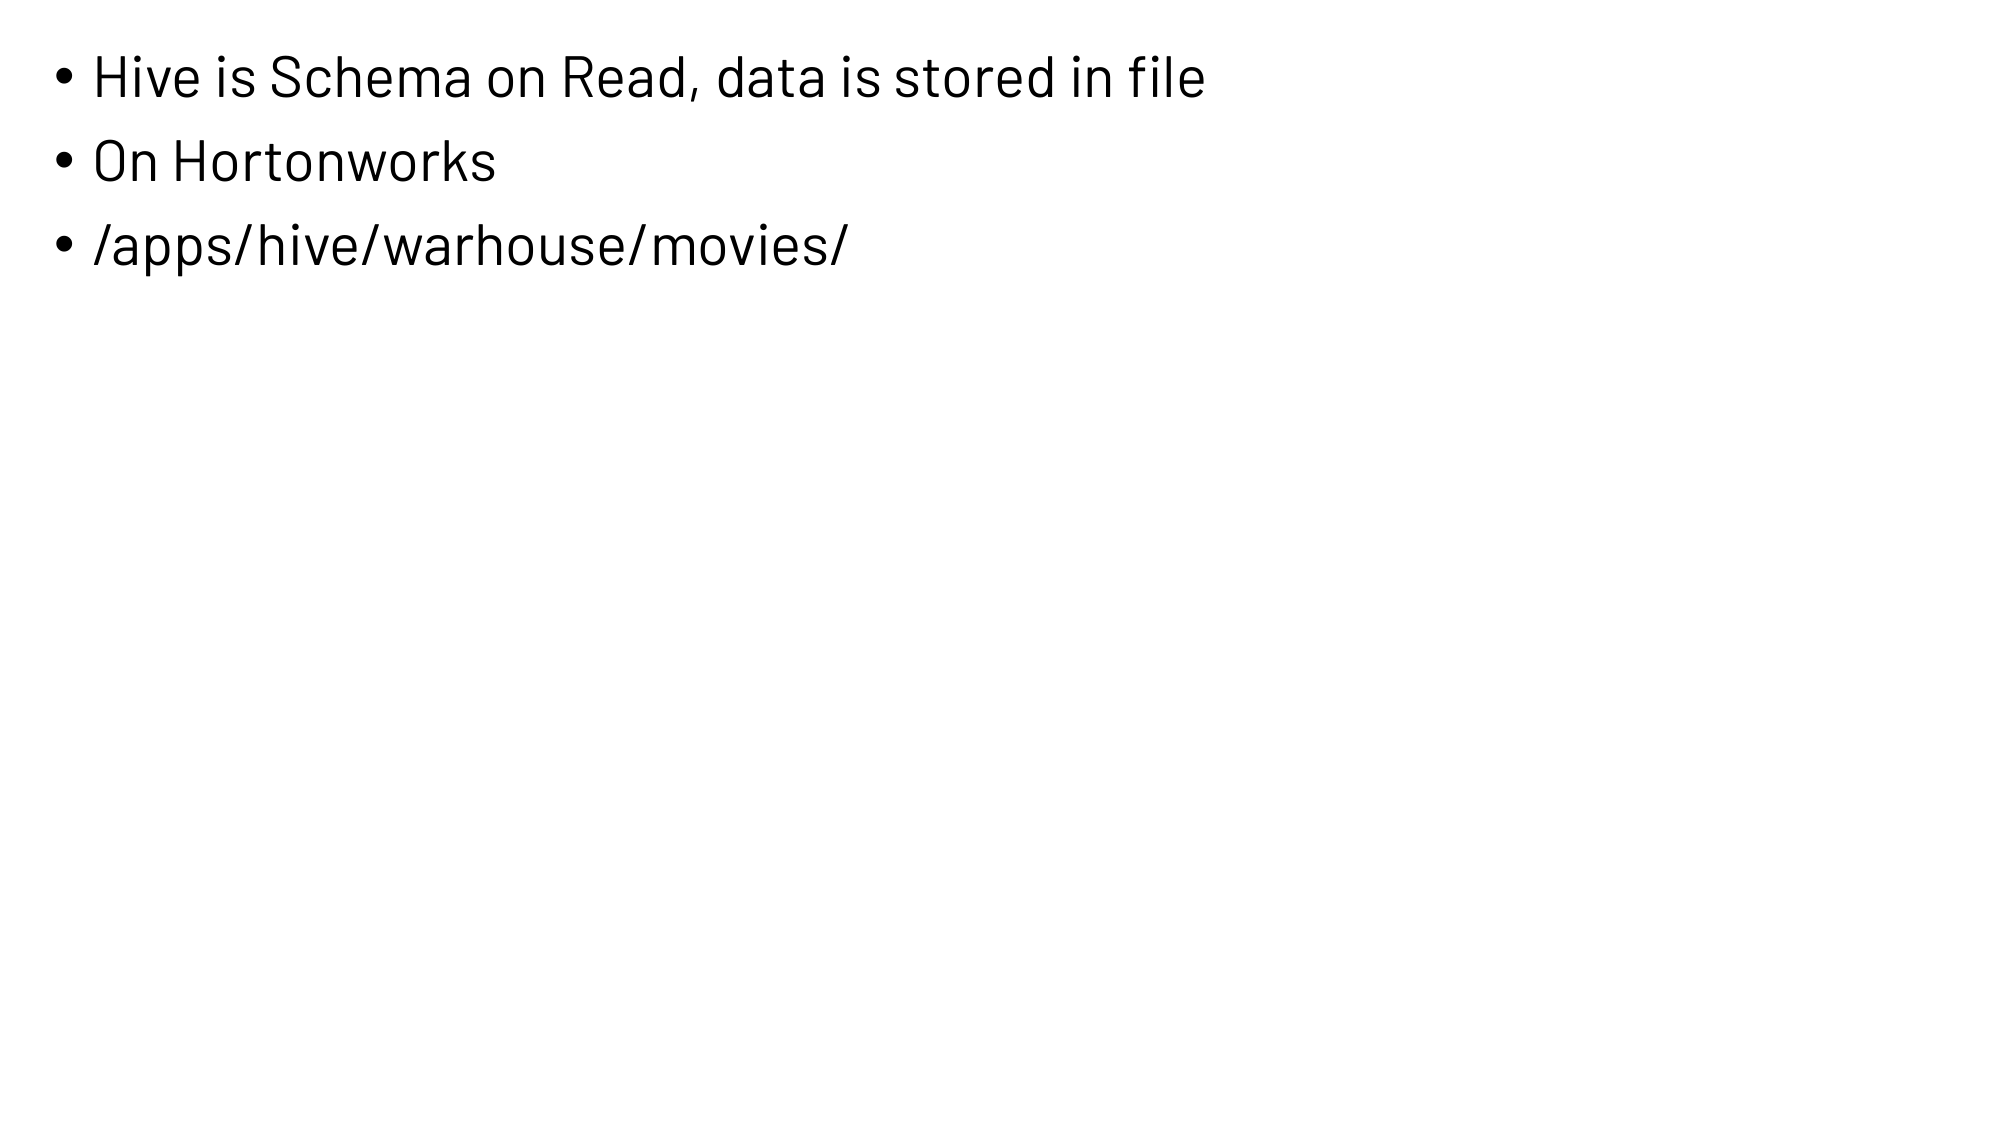

Hive is Schema on Read, data is stored in file
On Hortonworks
/apps/hive/warhouse/movies/